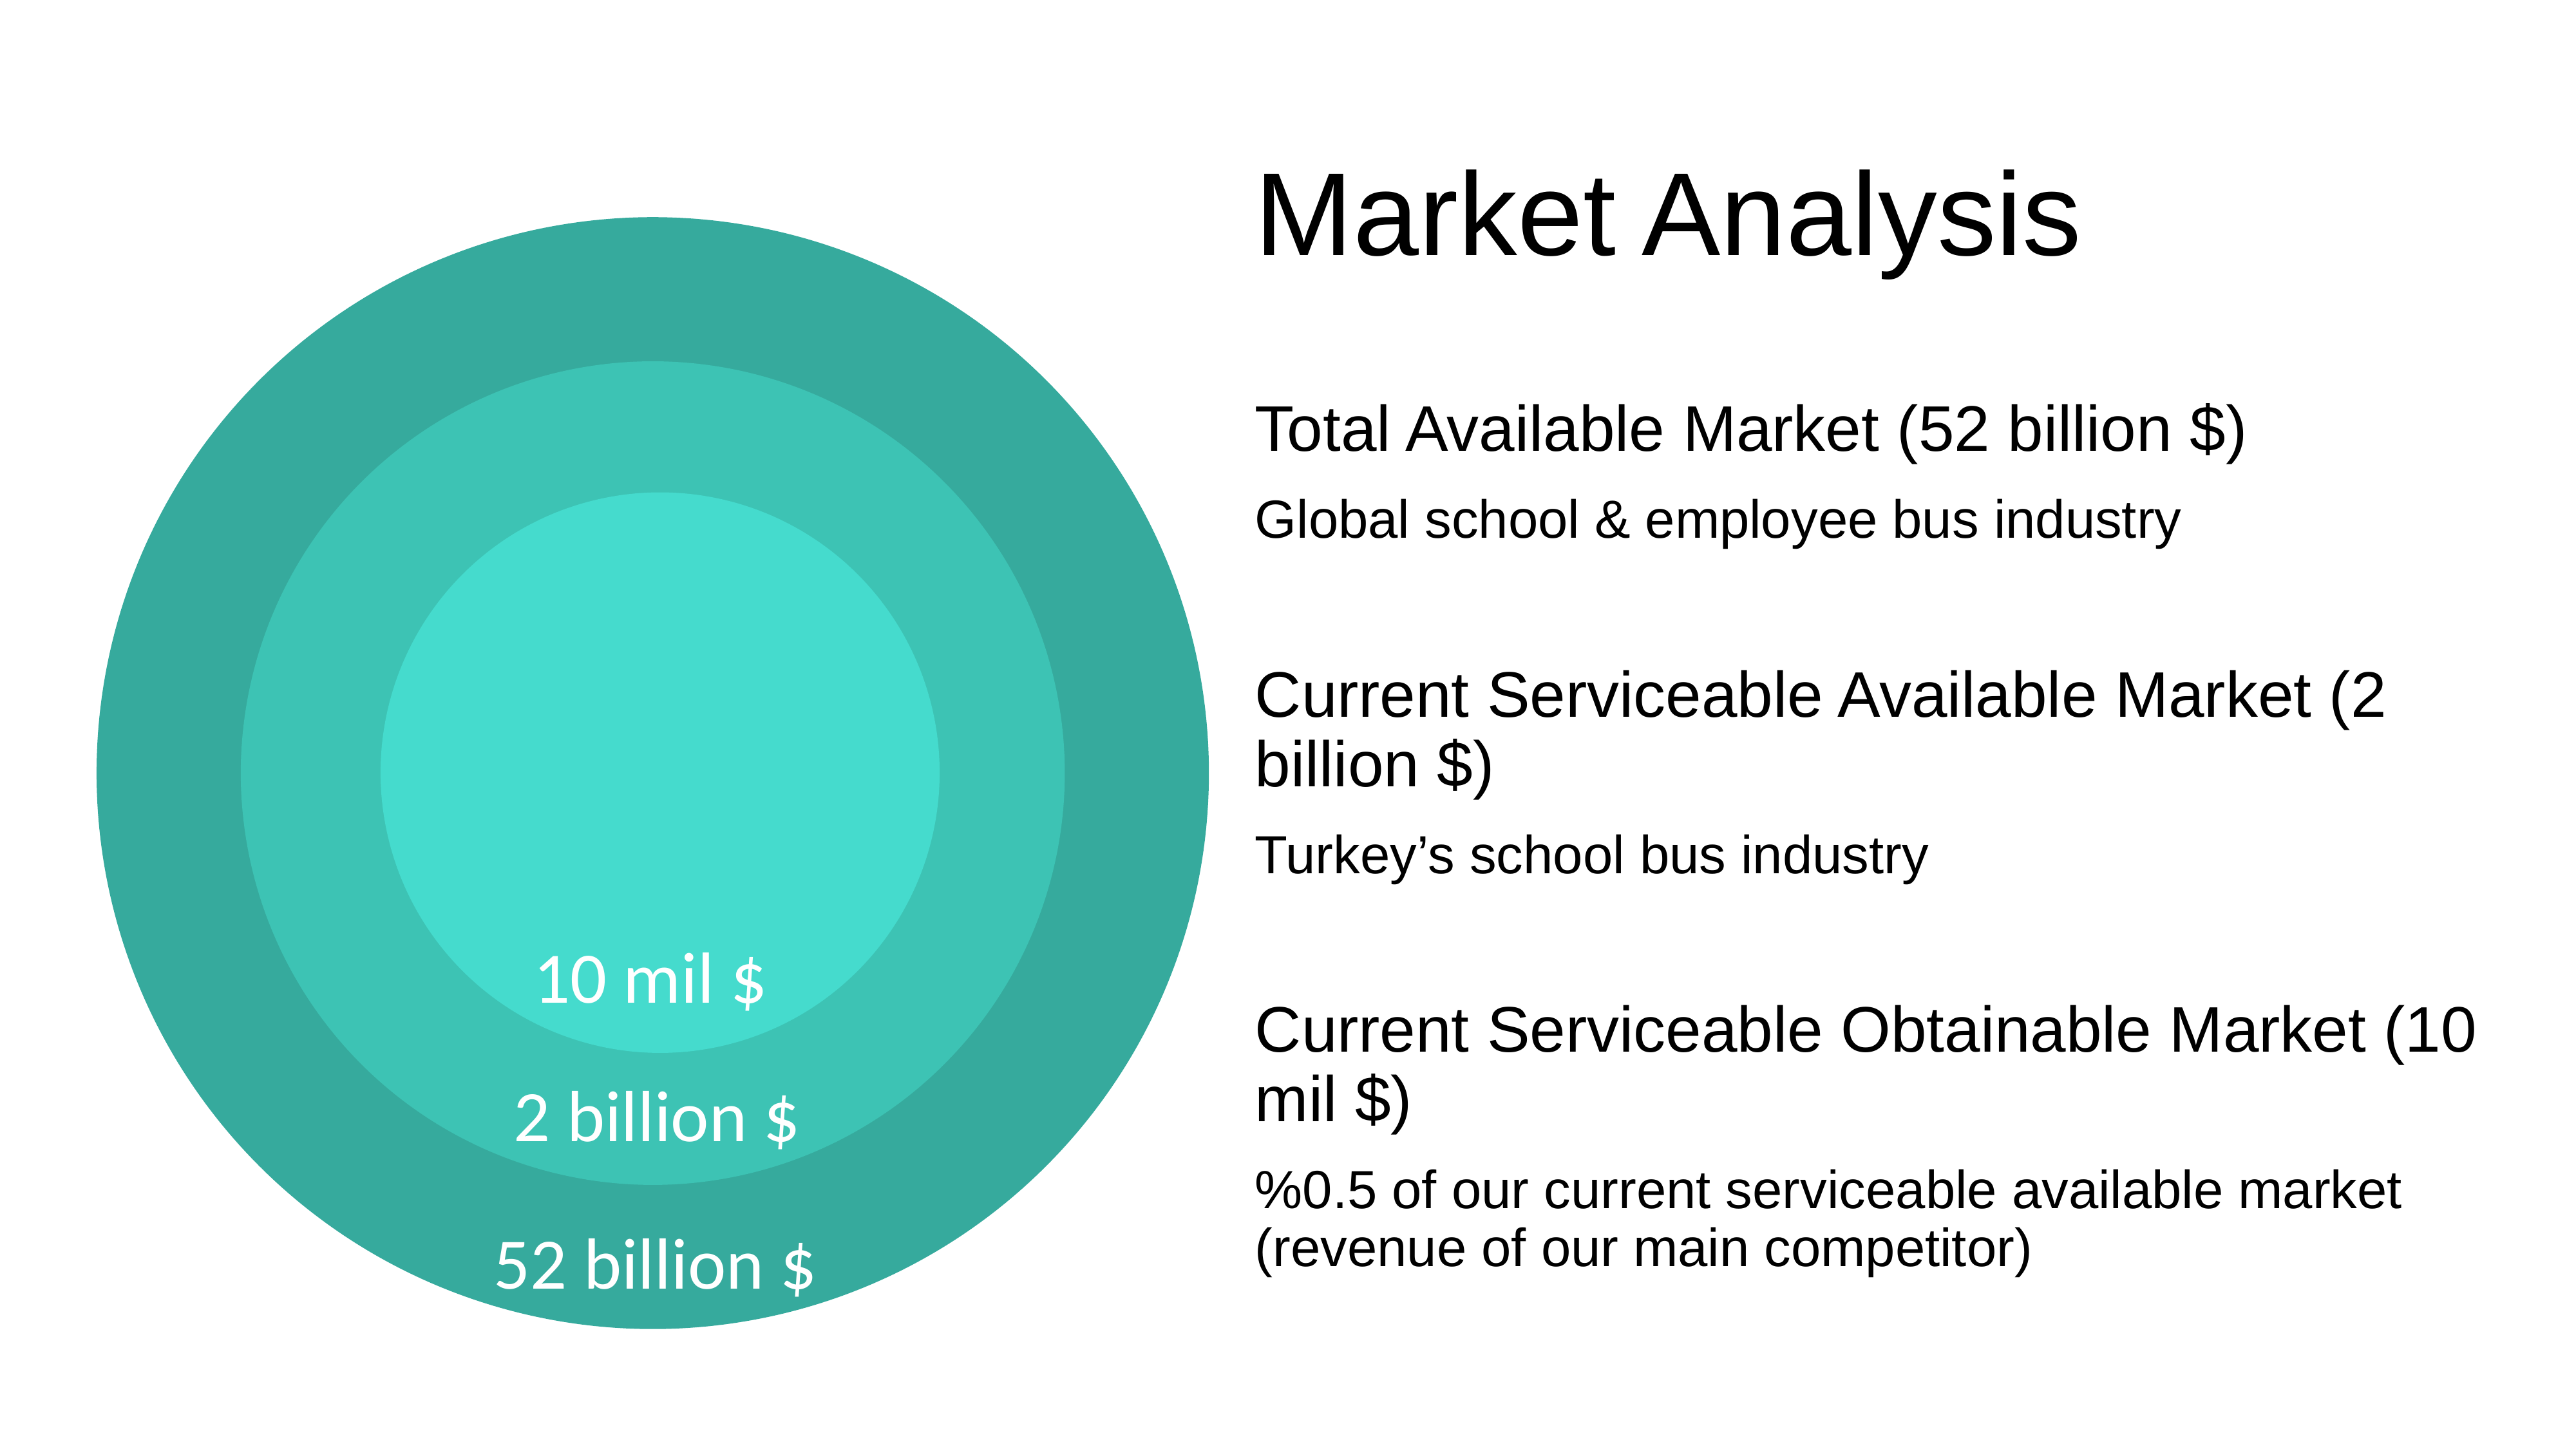

# Market Analysis

Total Available Market (52 billion $)
Global school & employee bus industry

Current Serviceable Available Market (2 billion $)
Turkey’s school bus industry

Current Serviceable Obtainable Market (10 mil $)
%0.5 of our current serviceable available market (revenue of our main competitor)
10 mil $
2 billion $
52 billion $